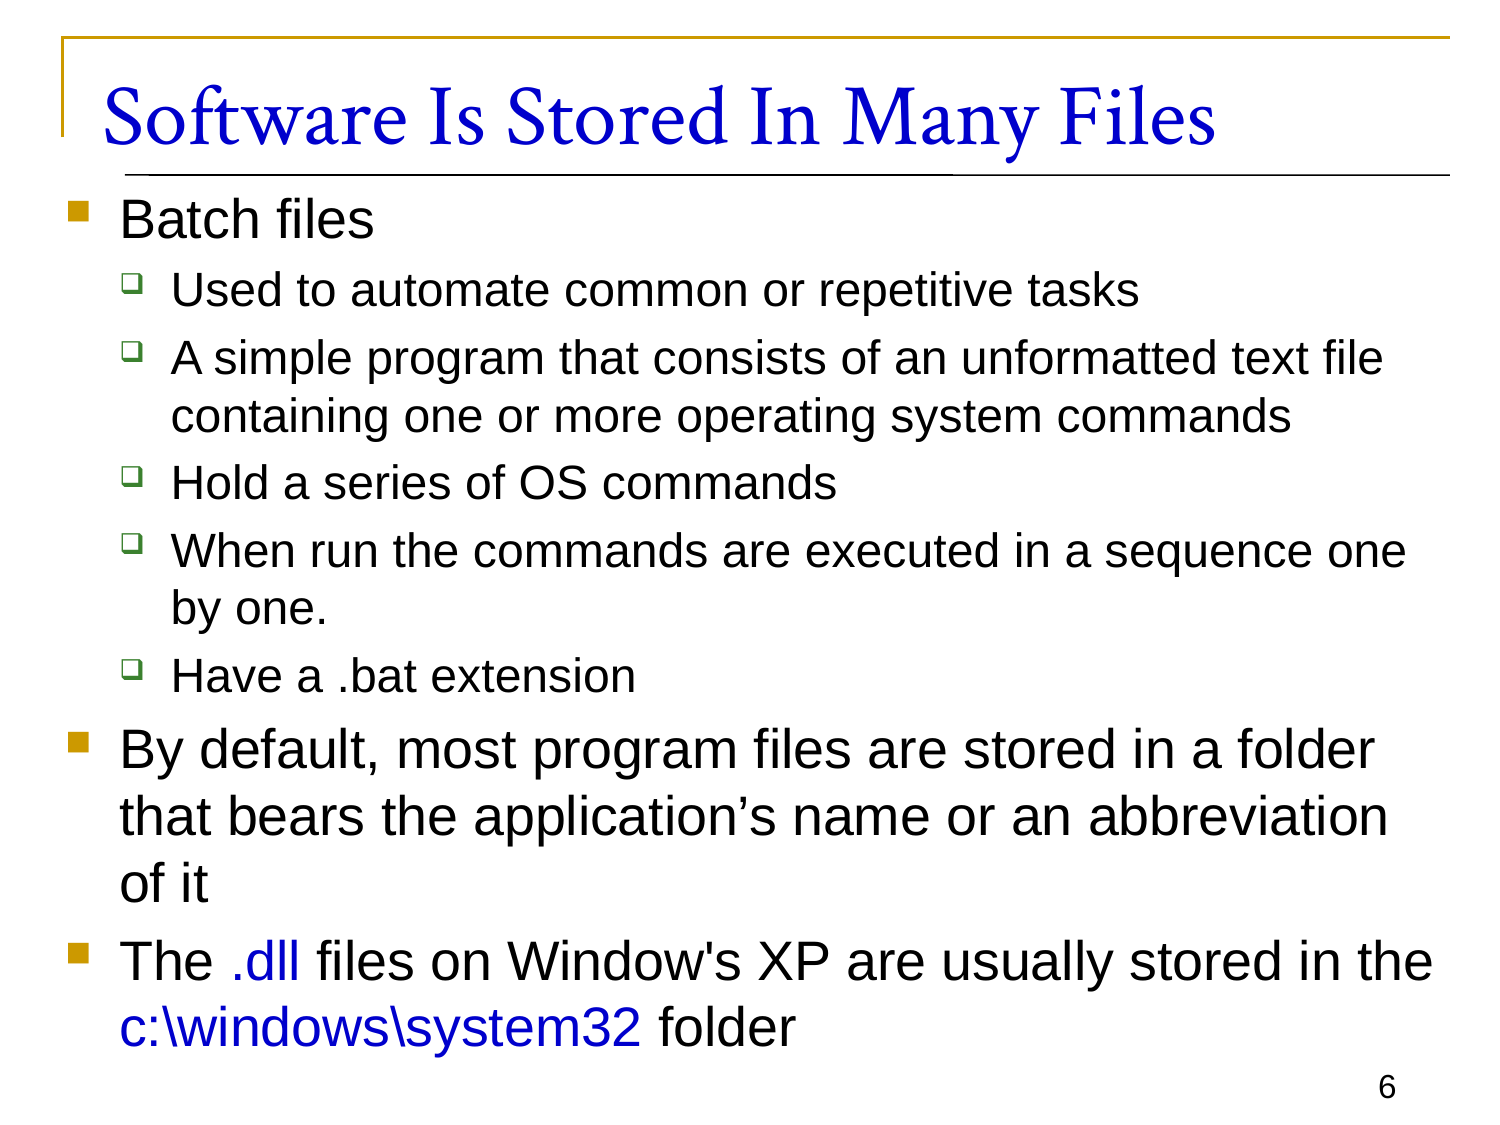

# Software Is Stored In Many Files
Batch files
Used to automate common or repetitive tasks
A simple program that consists of an unformatted text file containing one or more operating system commands
Hold a series of OS commands
When run the commands are executed in a sequence one by one.
Have a .bat extension
By default, most program files are stored in a folder that bears the application’s name or an abbreviation of it
The .dll files on Window's XP are usually stored in the c:\windows\system32 folder